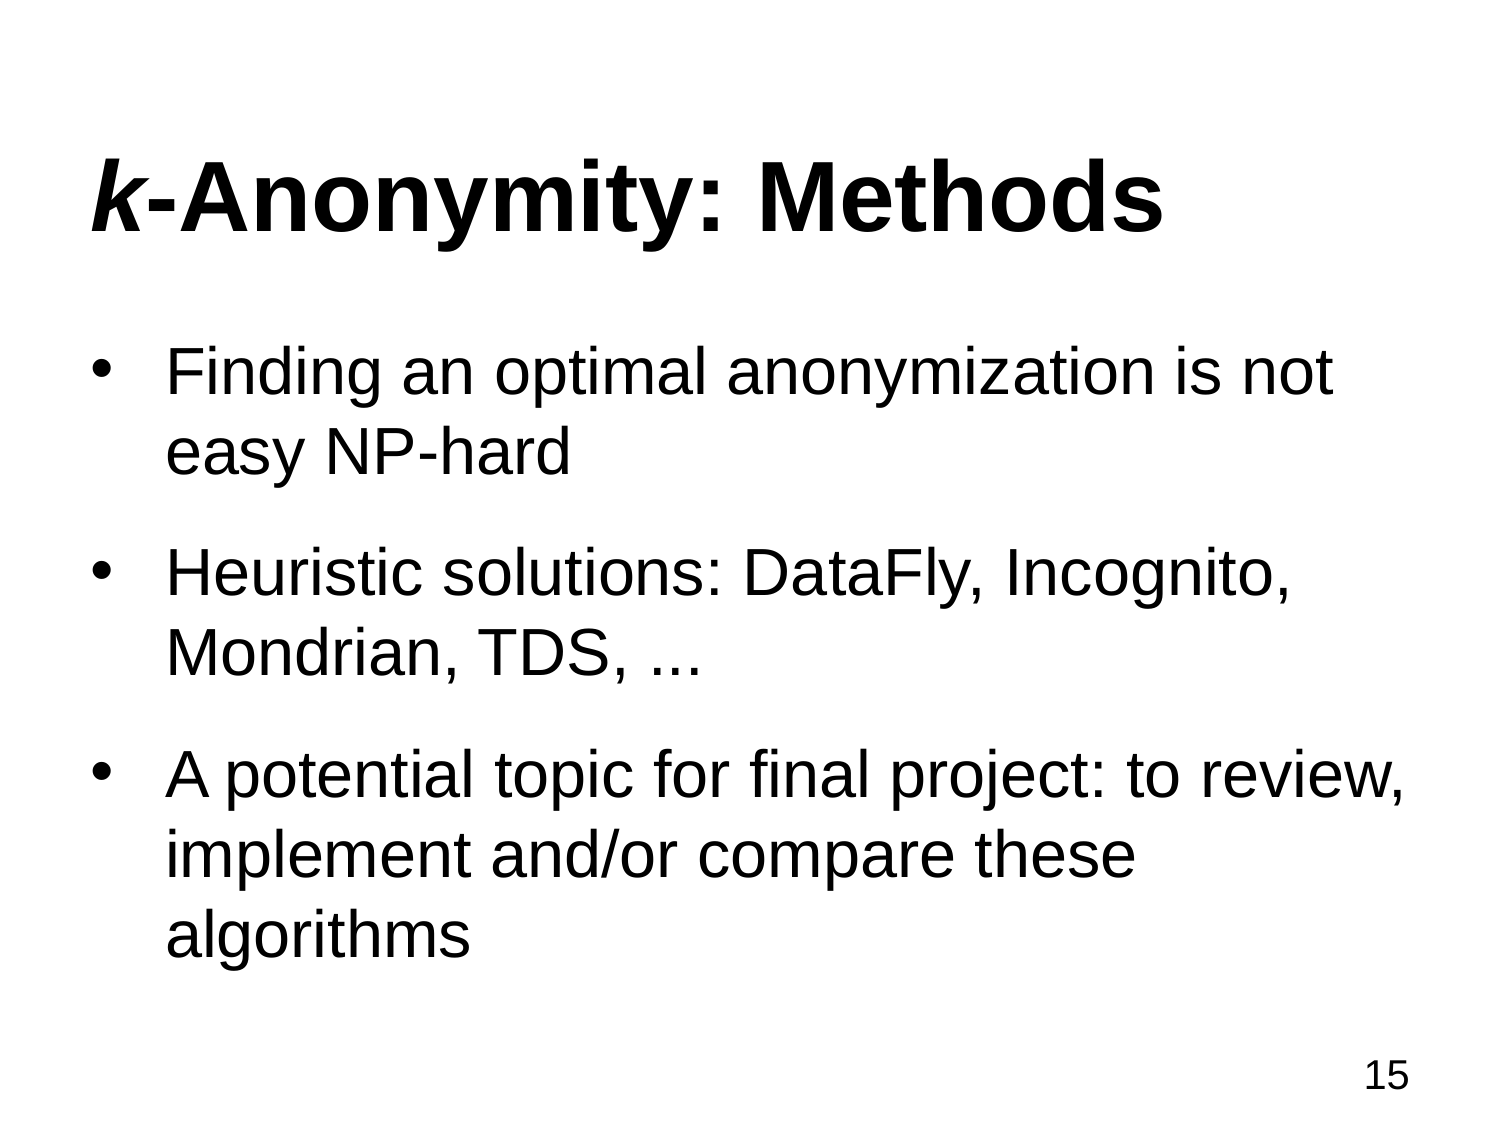

# k-Anonymity: Methods
Finding an optimal anonymization is not easy NP-hard
Heuristic solutions: DataFly, Incognito, Mondrian, TDS, ...
A potential topic for final project: to review,  implement and/or compare these algorithms
15